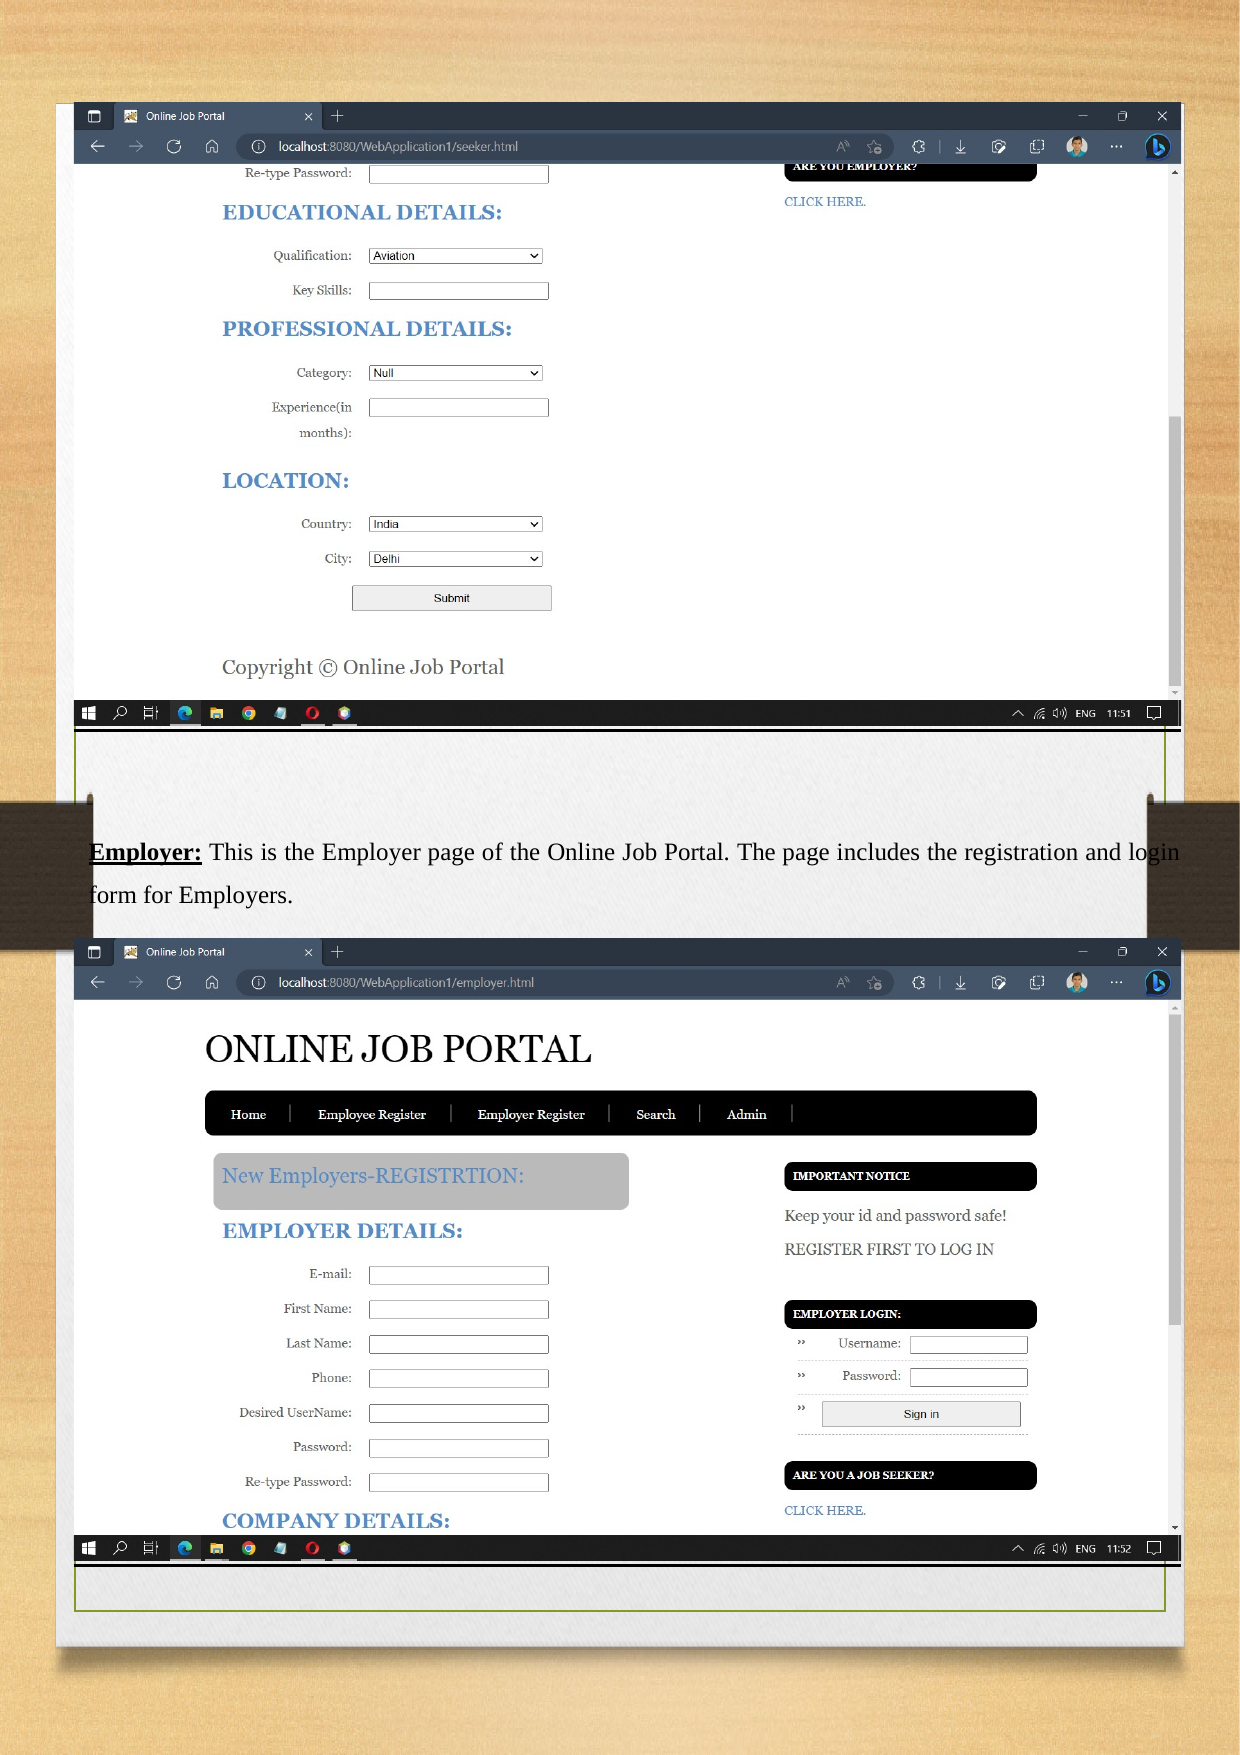

Employer: This is the Employer page of the Online Job Portal. The page includes the registration and login form for Employers.